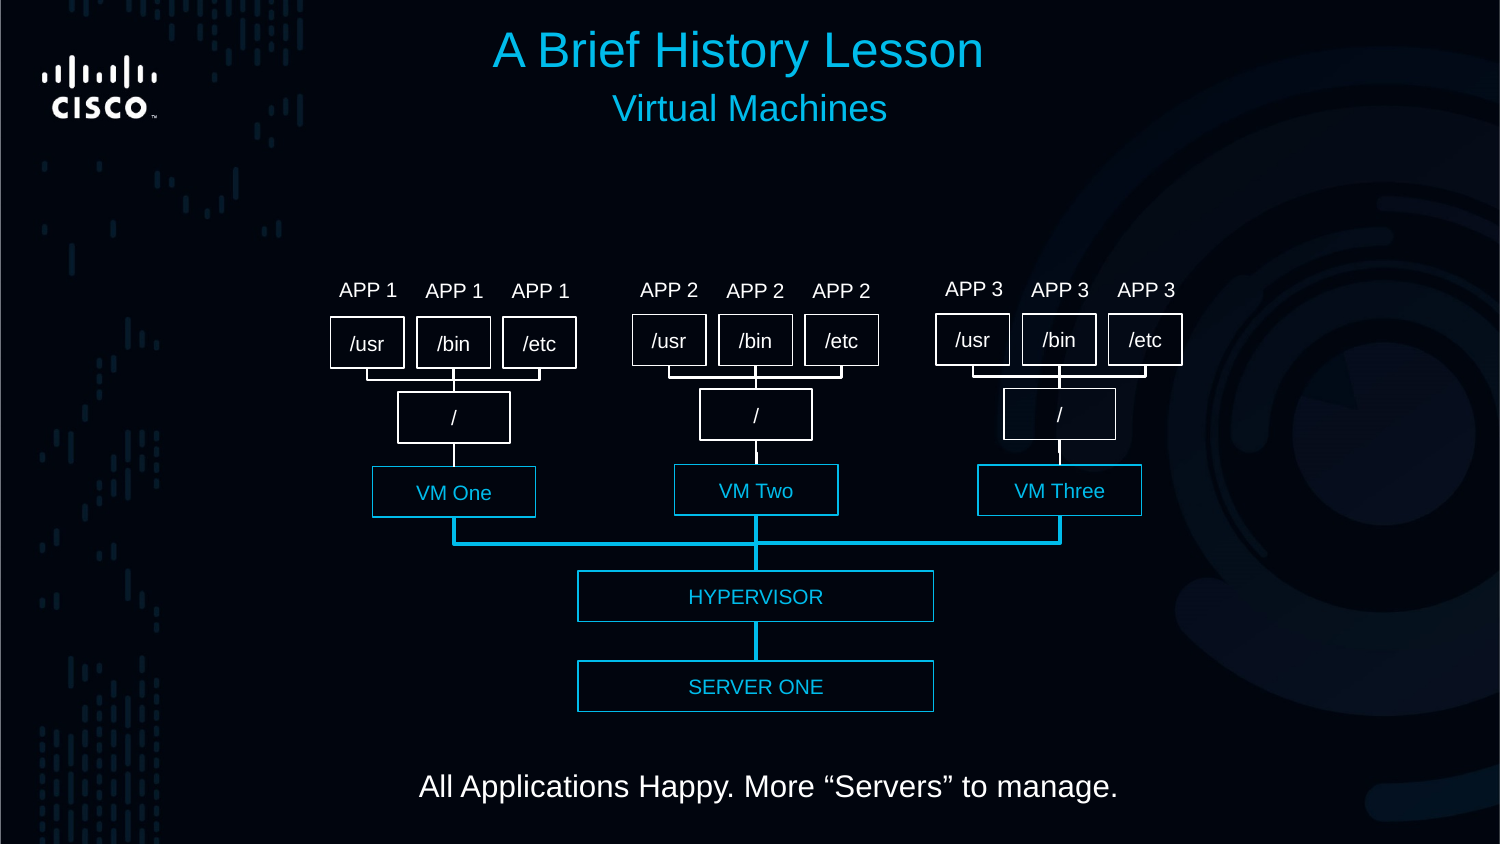

A Brief History Lesson
Virtual Machines
APP 3
APP 3
APP 3
APP 1
APP 2
APP 1
APP 1
APP 2
APP 2
/usr
/bin
/etc
/usr
/bin
/etc
/usr
/bin
/etc
/
/
/
VM Two
VM Three
VM One
HYPERVISOR
SERVER ONE
All Applications Happy. More “Servers” to manage.